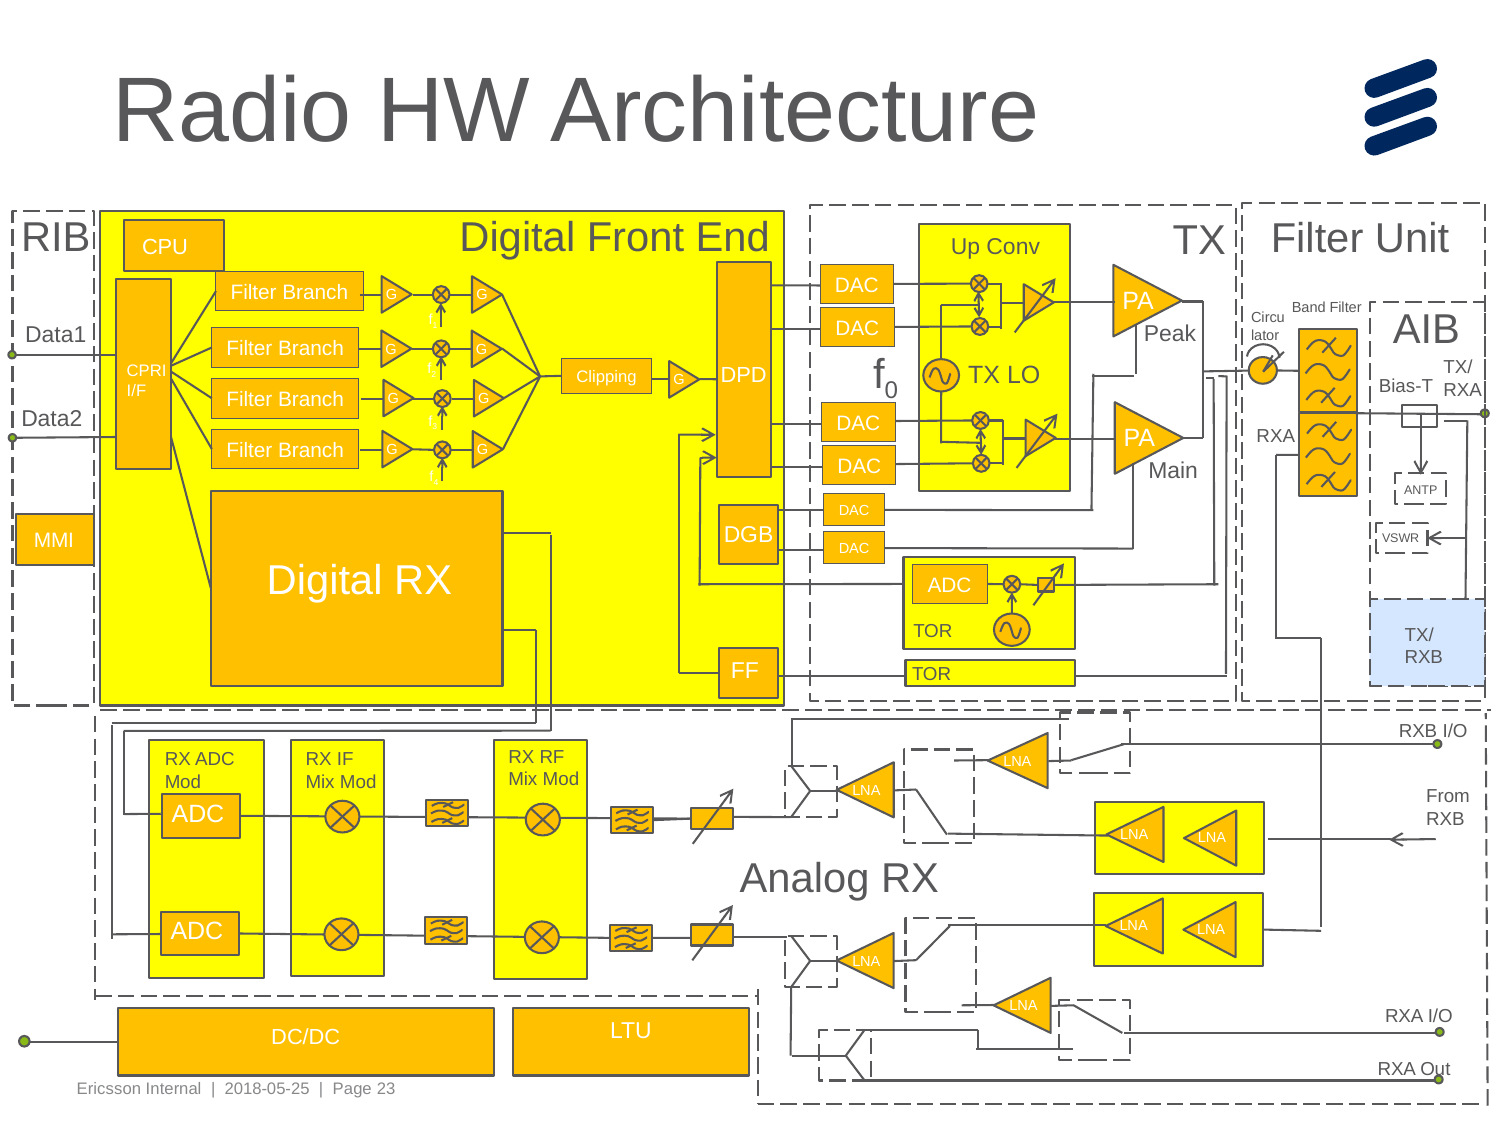

# Radio HW Architecture
RIB
Digital Front End

Filter Unit

TX

CPU

Up Conv

DAC

Filter Branch

G

G

PA

Band Filter
AIB
Circulator

f1
DAC
Peak
Data1

Filter Branch

G

G

f0

TX/ RXA

TX LO
f2
CPRI I/F
DPD

Clipping

G

Bias-T
Filter Branch
G

G

Data2

DAC
f3

PA
RXA

Filter Branch
G

G

DAC
Main

f4

ANTP

DAC

DGB

MMI
VSWR

DAC
Digital RX

ADC

TOR

TX/ RXB
FF
TOR

RXB I/O

LNA
RX RF Mix Mod
RX ADC Mod
RX IF Mix Mod

LNA

From RXB

ADC

LNA

LNA
Analog RX

LNA

LNA

ADC

LNA

LNA
RXA I/O

LTU

DC/DC

RXA Out